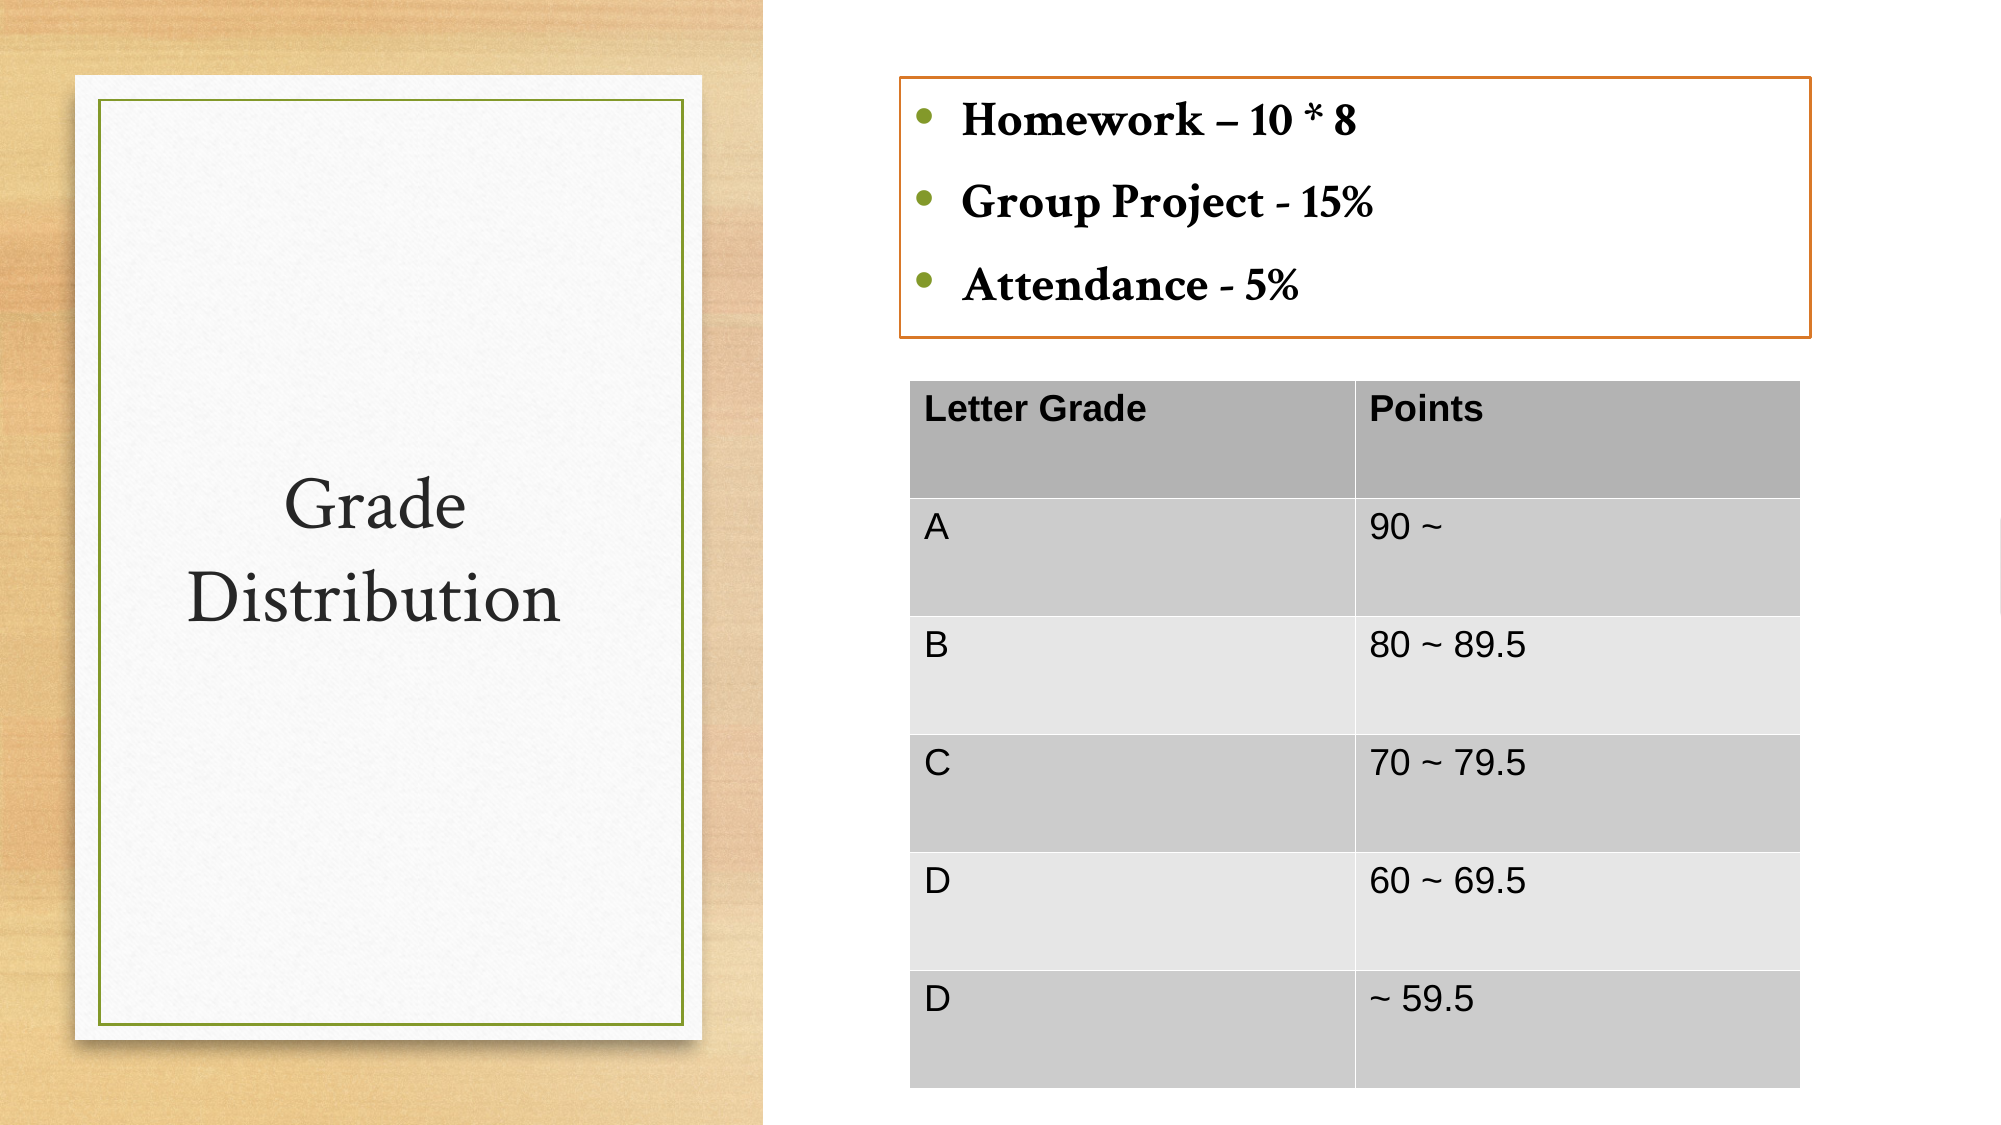

Homework – 10 * 8
Group Project - 15%
Attendance - 5%

# Grade Distribution
| Letter Grade | Points |
| --- | --- |
| A | 90 ~ |
| B | 80 ~ 89.5 |
| C | 70 ~ 79.5 |
| D | 60 ~ 69.5 |
| D | ~ 59.5 |